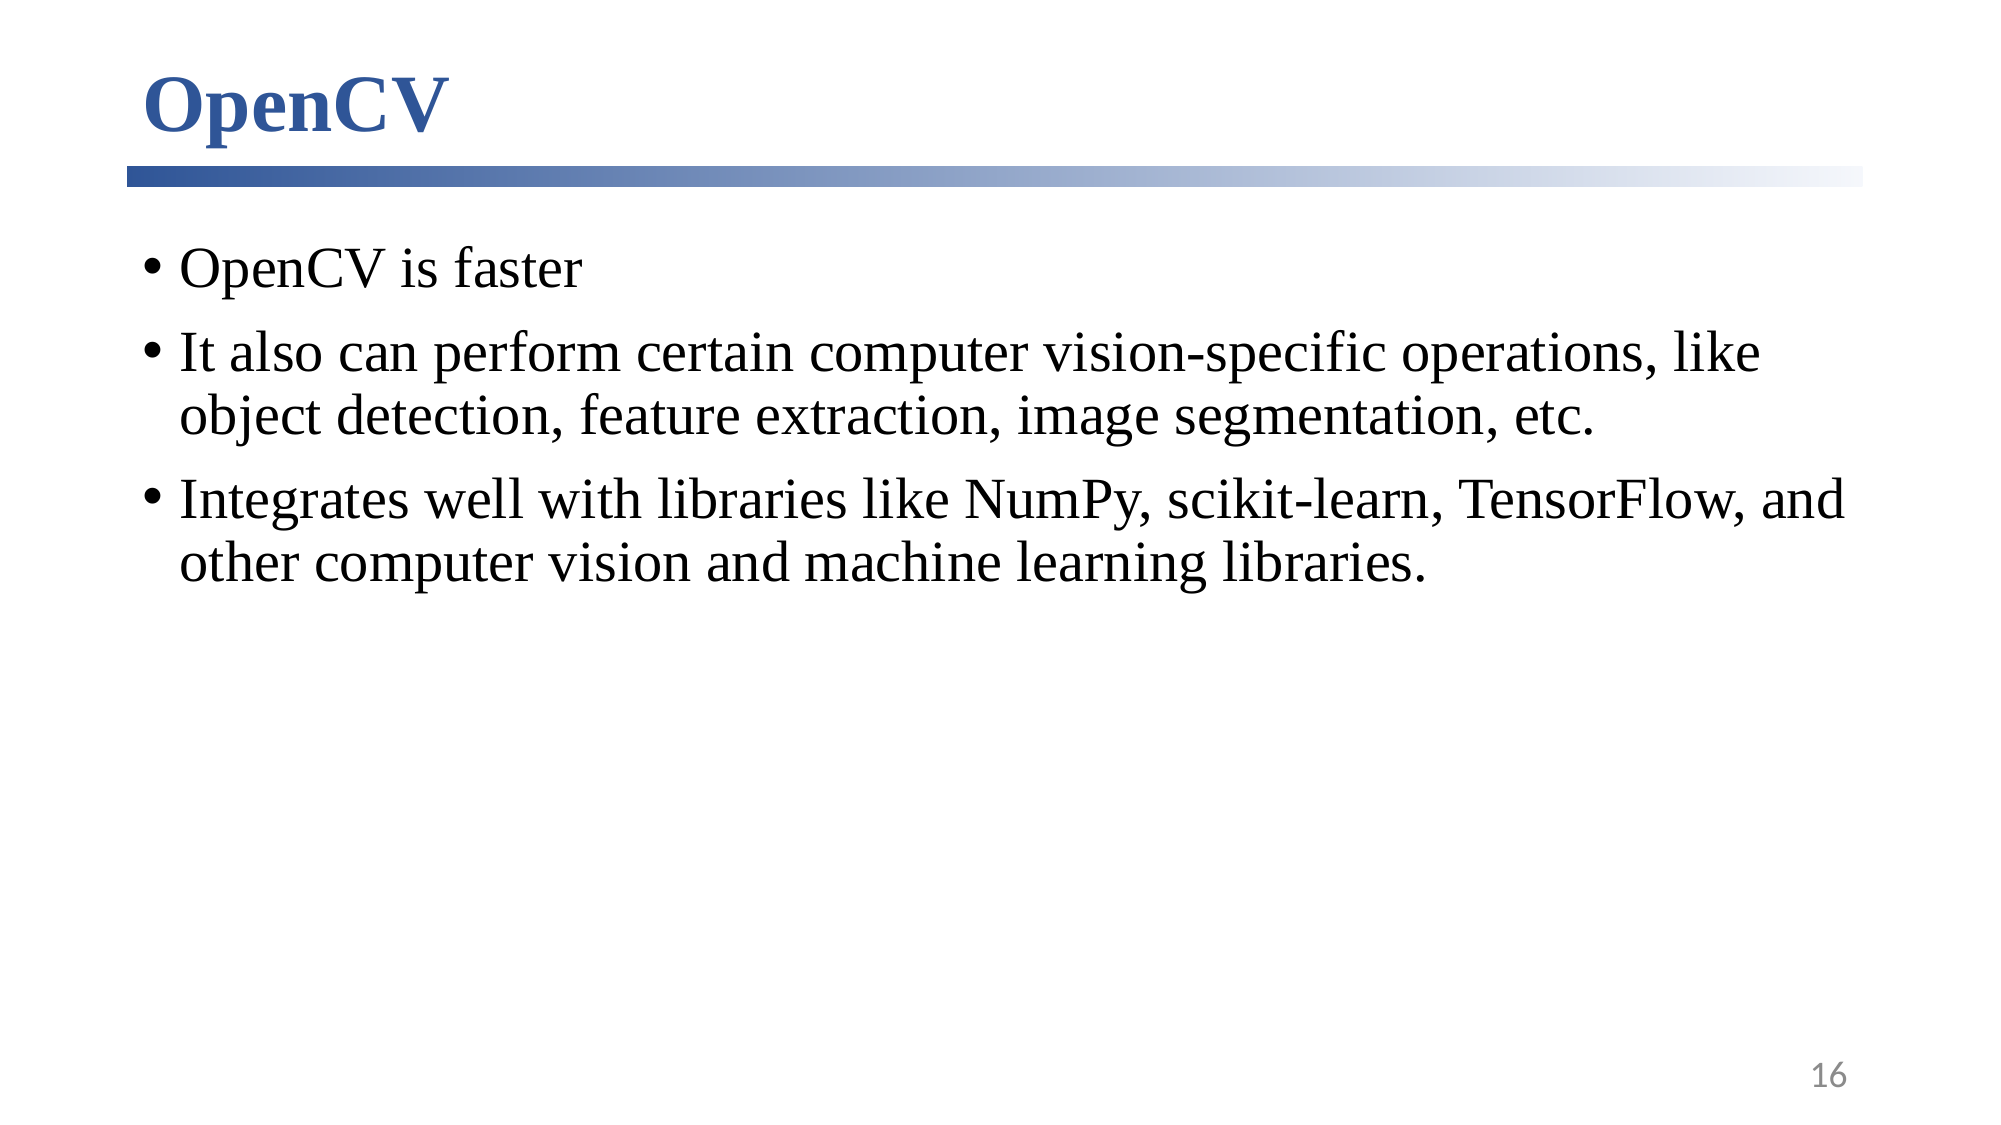

# OpenCV
OpenCV is faster
It also can perform certain computer vision-specific operations, like object detection, feature extraction, image segmentation, etc.
Integrates well with libraries like NumPy, scikit-learn, TensorFlow, and other computer vision and machine learning libraries.
16